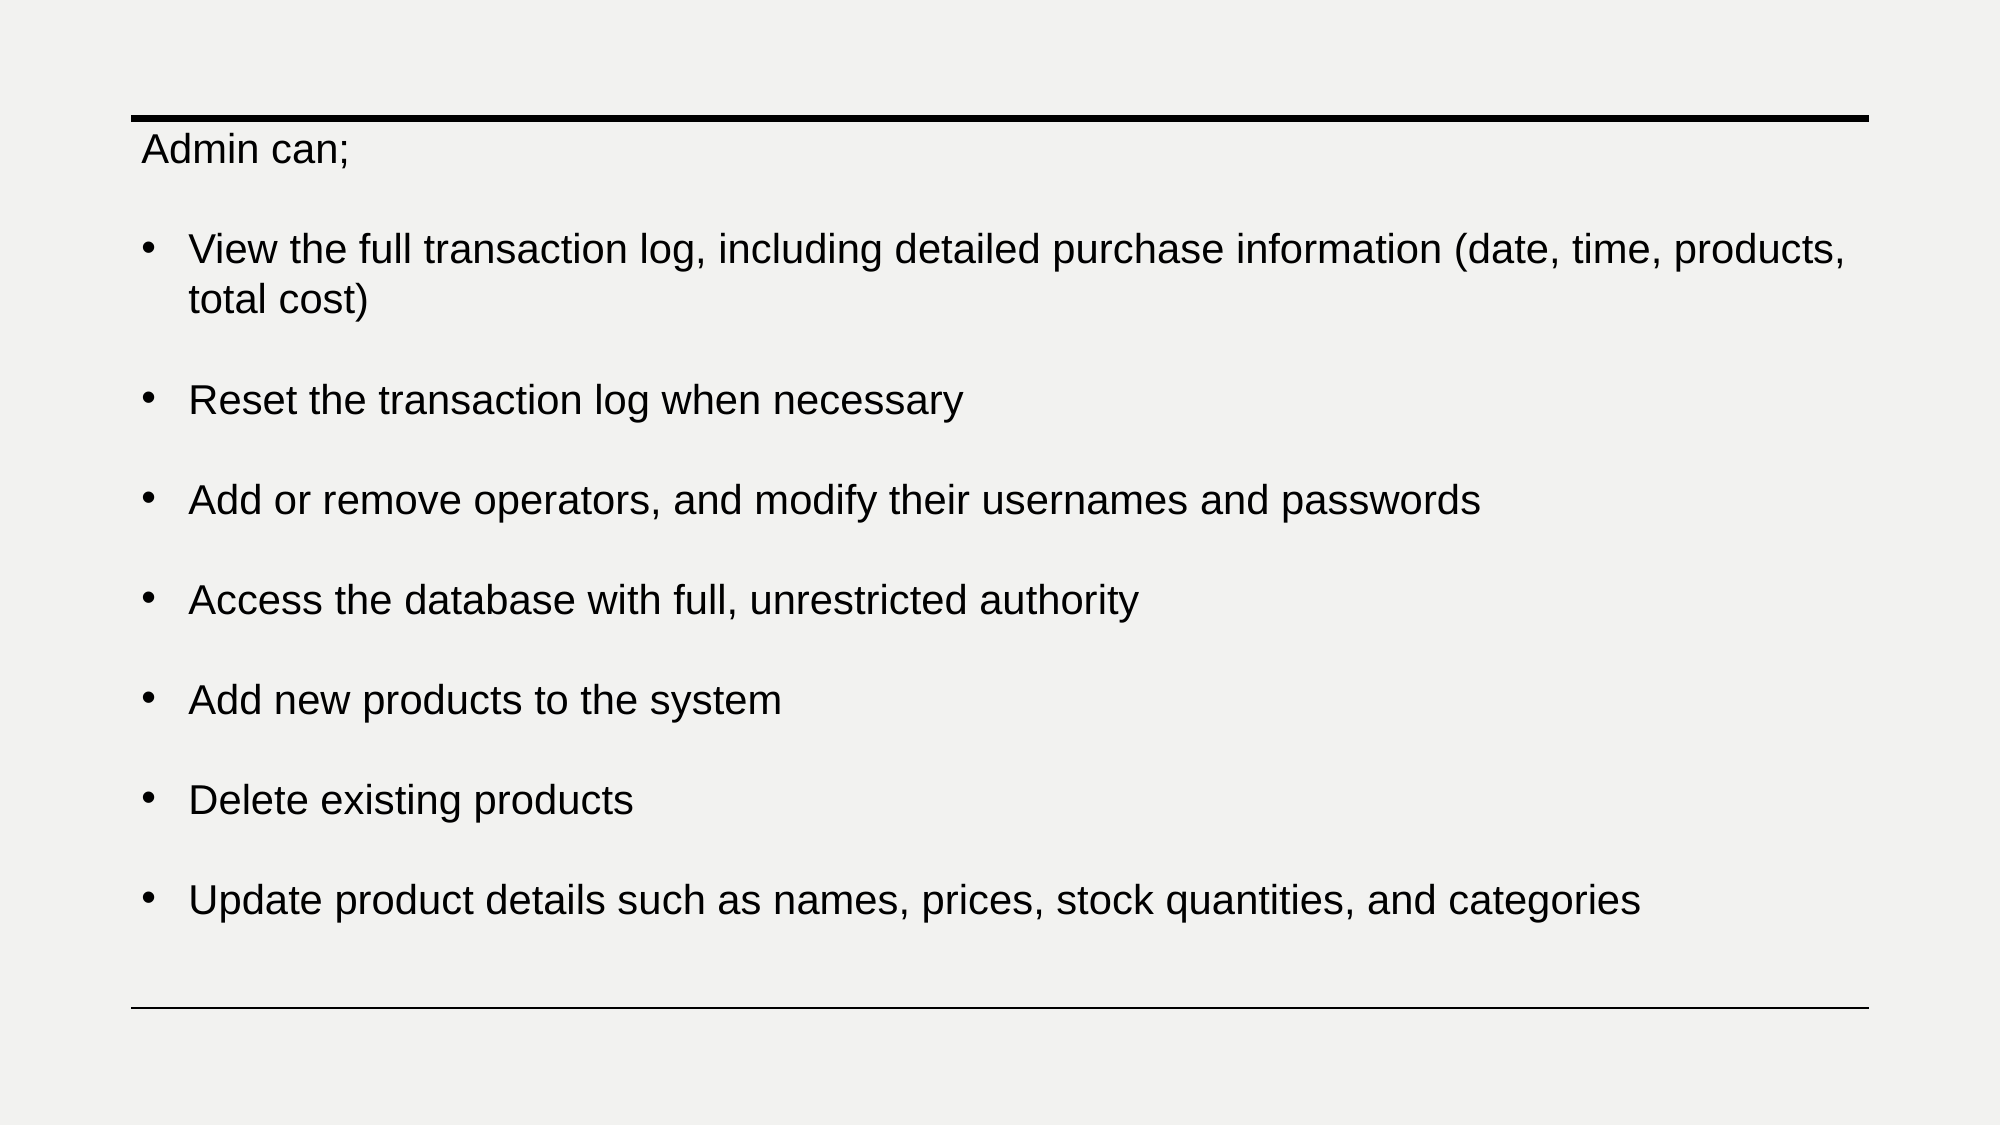

Admin can;

View the full transaction log, including detailed purchase information (date, time, products, total cost)

Reset the transaction log when necessary

Add or remove operators, and modify their usernames and passwords

Access the database with full, unrestricted authority

Add new products to the system

Delete existing products

Update product details such as names, prices, stock quantities, and categories